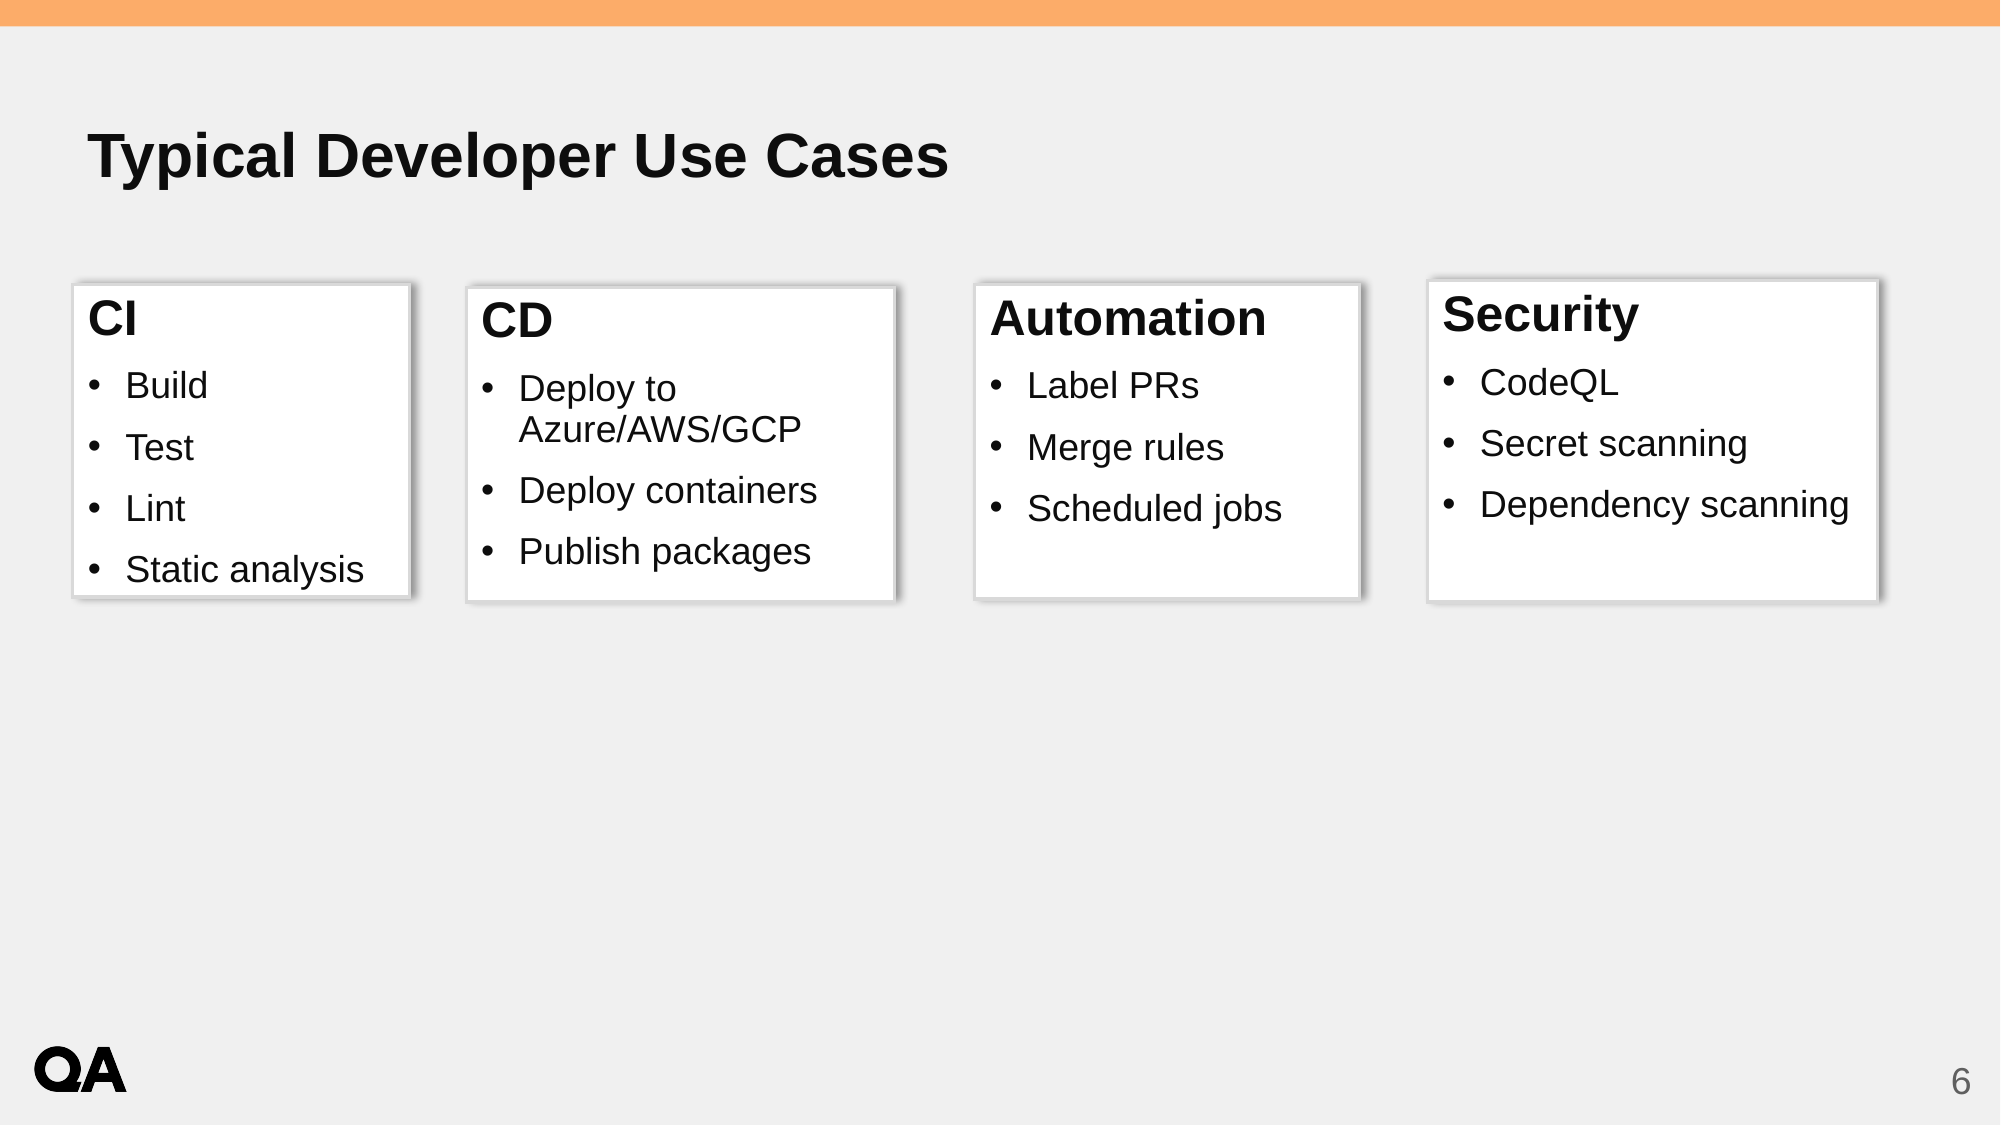

# Typical Developer Use Cases
Security
CodeQL
Secret scanning
Dependency scanning

CI
Build
Test
Lint
Static analysis
Automation
Label PRs
Merge rules
Scheduled jobs

CD
Deploy to Azure/AWS/GCP
Deploy containers
Publish packages
6